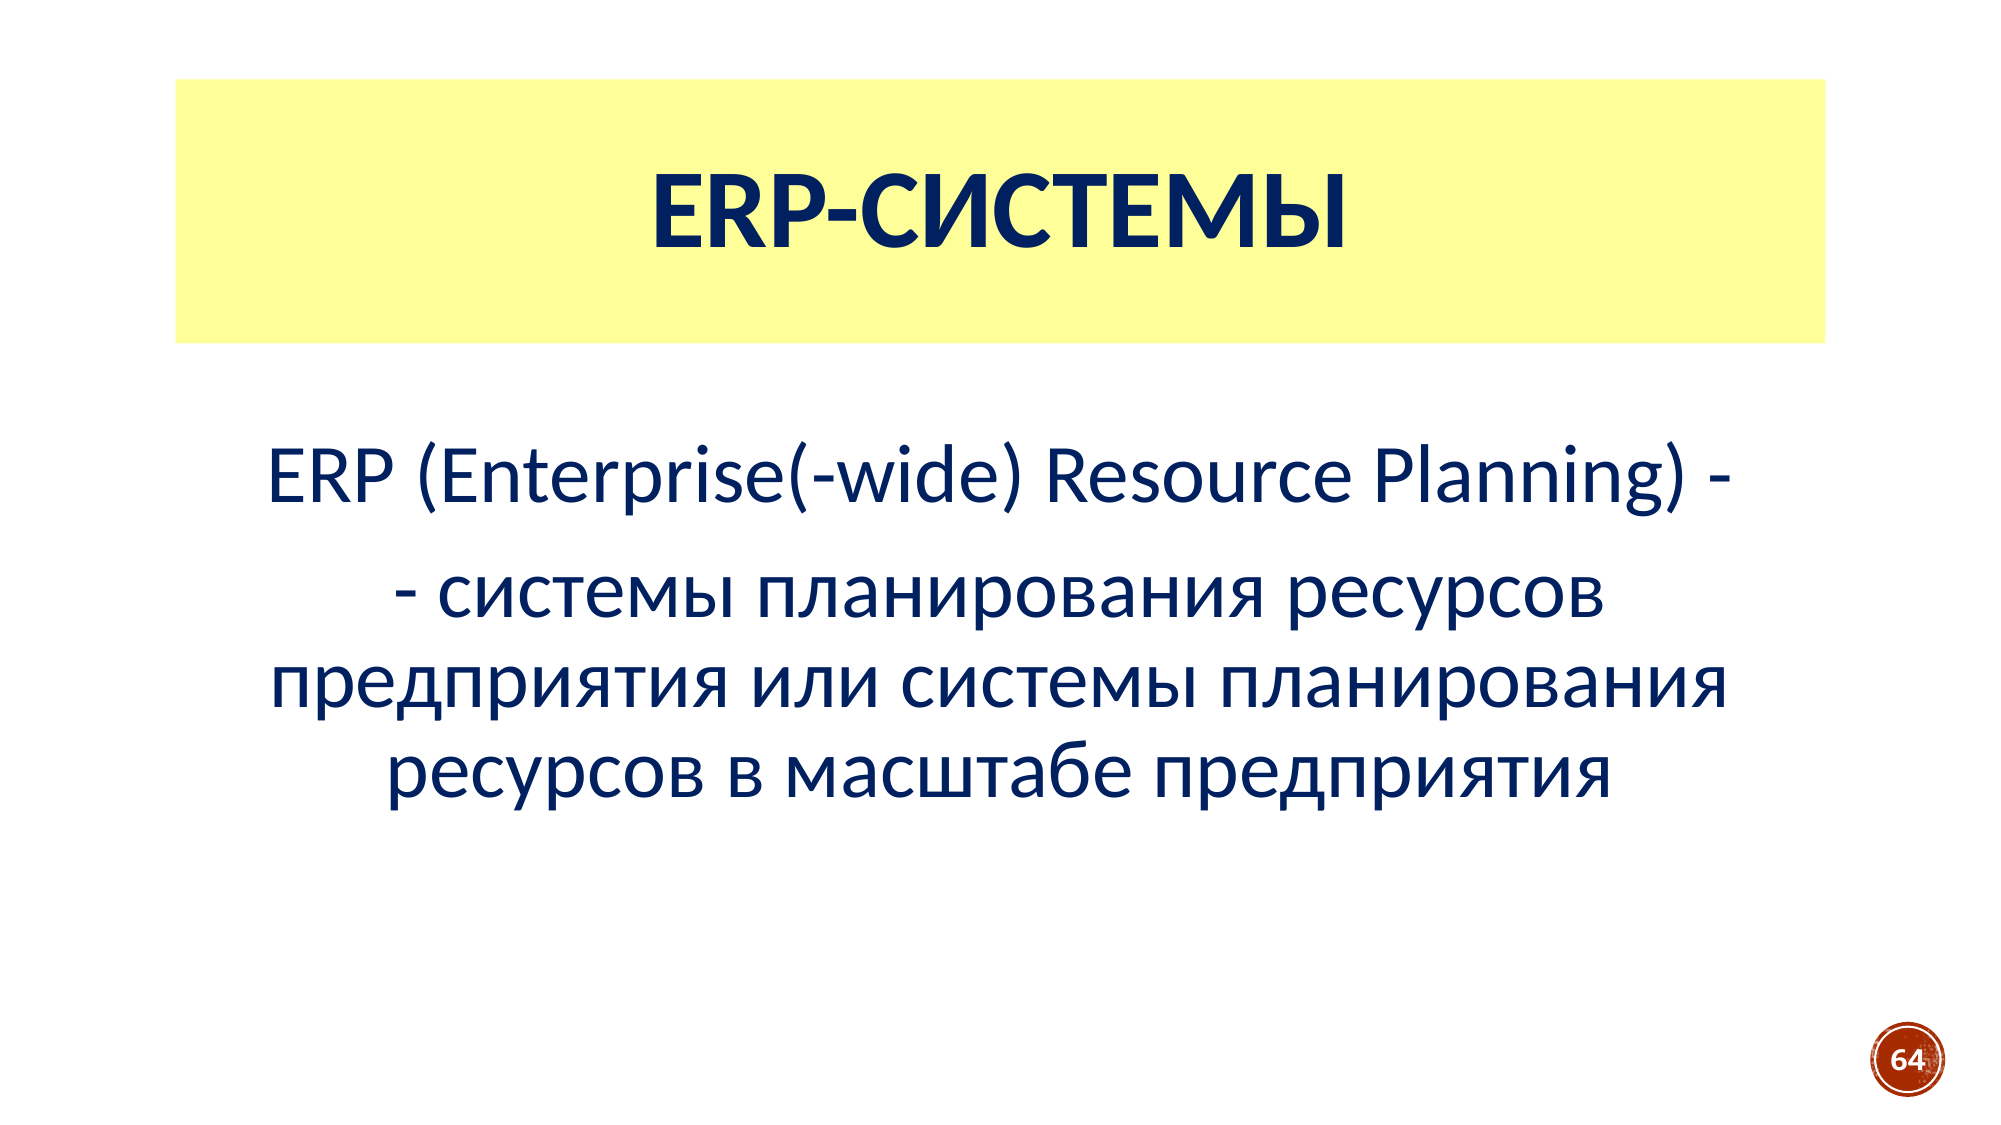

# ERP-системы

ERP (Enterprise(-wide) Resource Planning) -
- системы планирования ресурсов предприятия или системы планирования ресурсов в масштабе предприятия
64